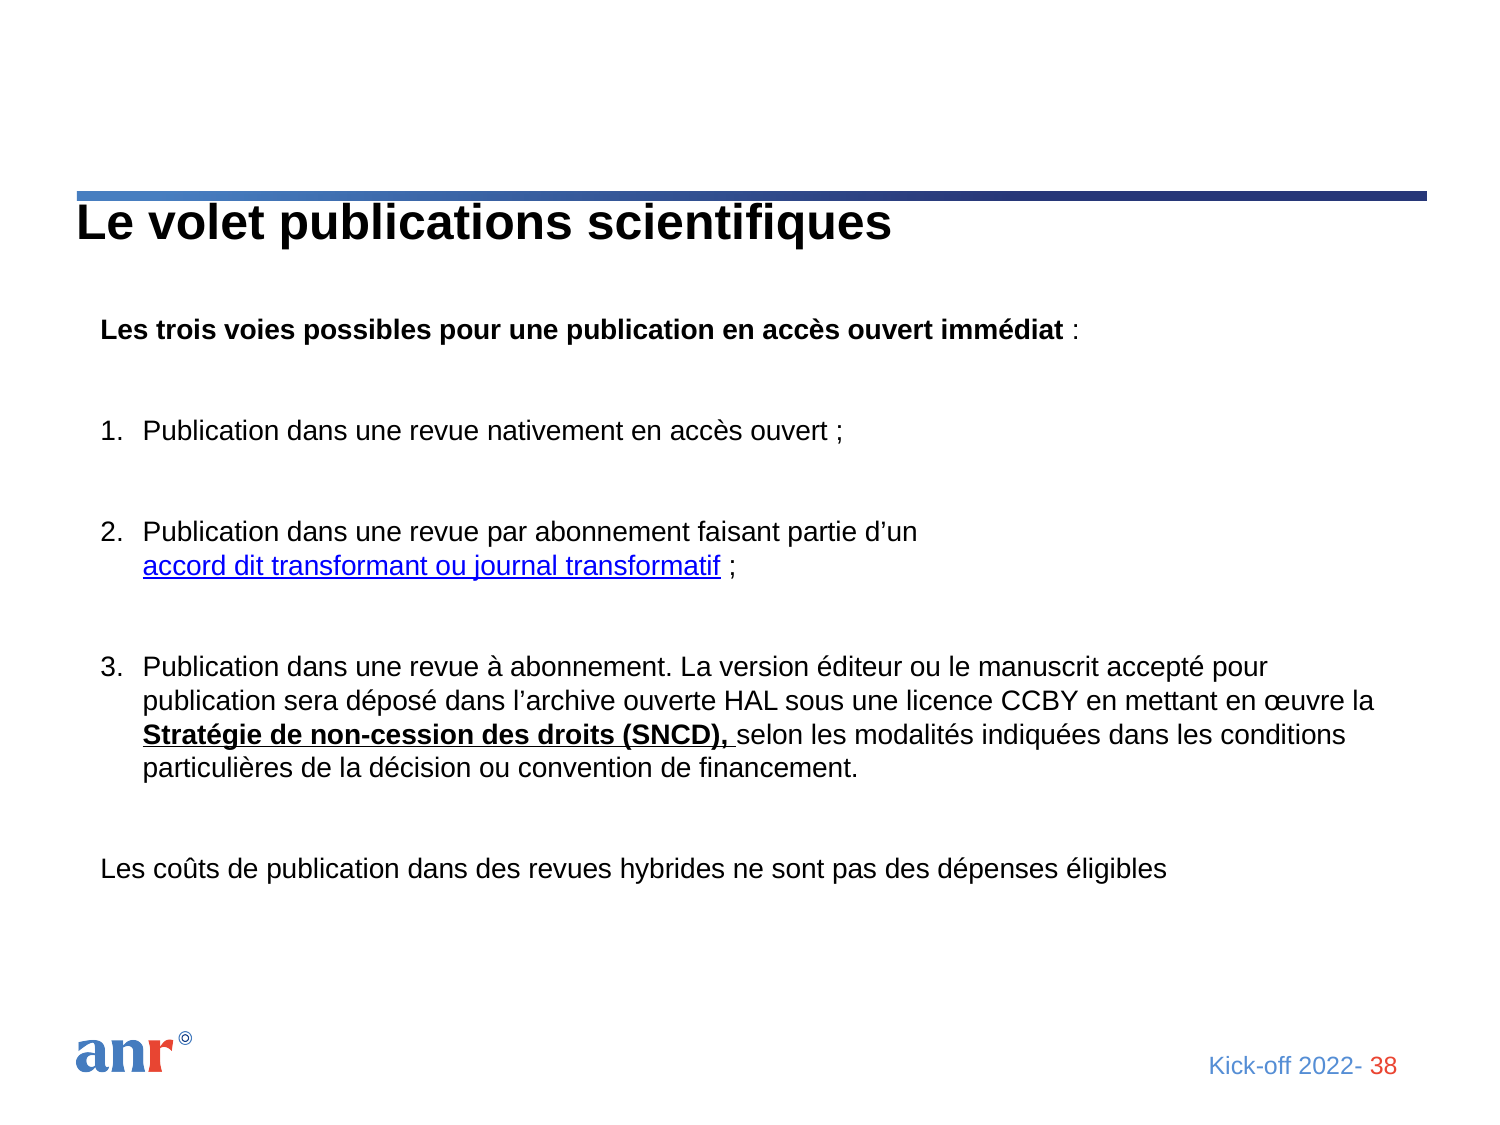

# Le volet publications scientifiques
Les trois voies possibles pour une publication en accès ouvert immédiat :

Publication dans une revue nativement en accès ouvert ;

Publication dans une revue par abonnement faisant partie d’un accord dit transformant ou journal transformatif ;

Publication dans une revue à abonnement. La version éditeur ou le manuscrit accepté pour publication sera déposé dans l’archive ouverte HAL sous une licence CCBY en mettant en œuvre la Stratégie de non-cession des droits (SNCD), selon les modalités indiquées dans les conditions particulières de la décision ou convention de financement.

Les coûts de publication dans des revues hybrides ne sont pas des dépenses éligibles